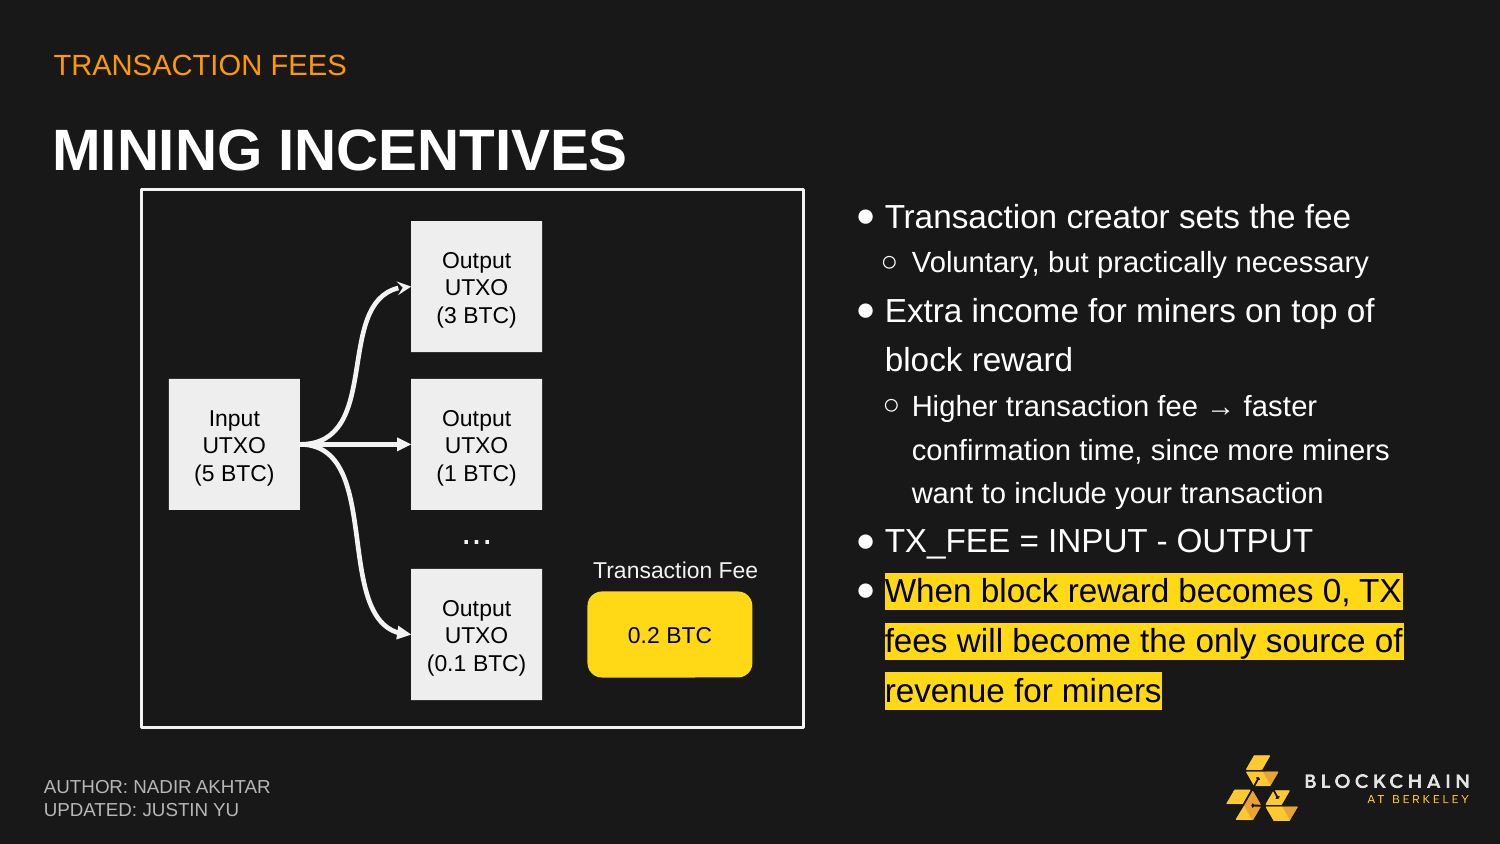

TRANSACTION FEES
MINING INCENTIVES
Transaction creator sets the fee
Voluntary, but practically necessary
Extra income for miners on top of block reward
Higher transaction fee → faster confirmation time, since more miners want to include your transaction
TX_FEE = INPUT - OUTPUT
When block reward becomes 0, TX fees will become the only source of revenue for miners

Output UTXO
(3 BTC)
Output UTXO
(1 BTC)
Input UTXO
(5 BTC)
...
Transaction Fee
Output UTXO
(0.1 BTC)
0.2 BTC

AUTHOR: NADIR AKHTAR
UPDATED: JUSTIN YU